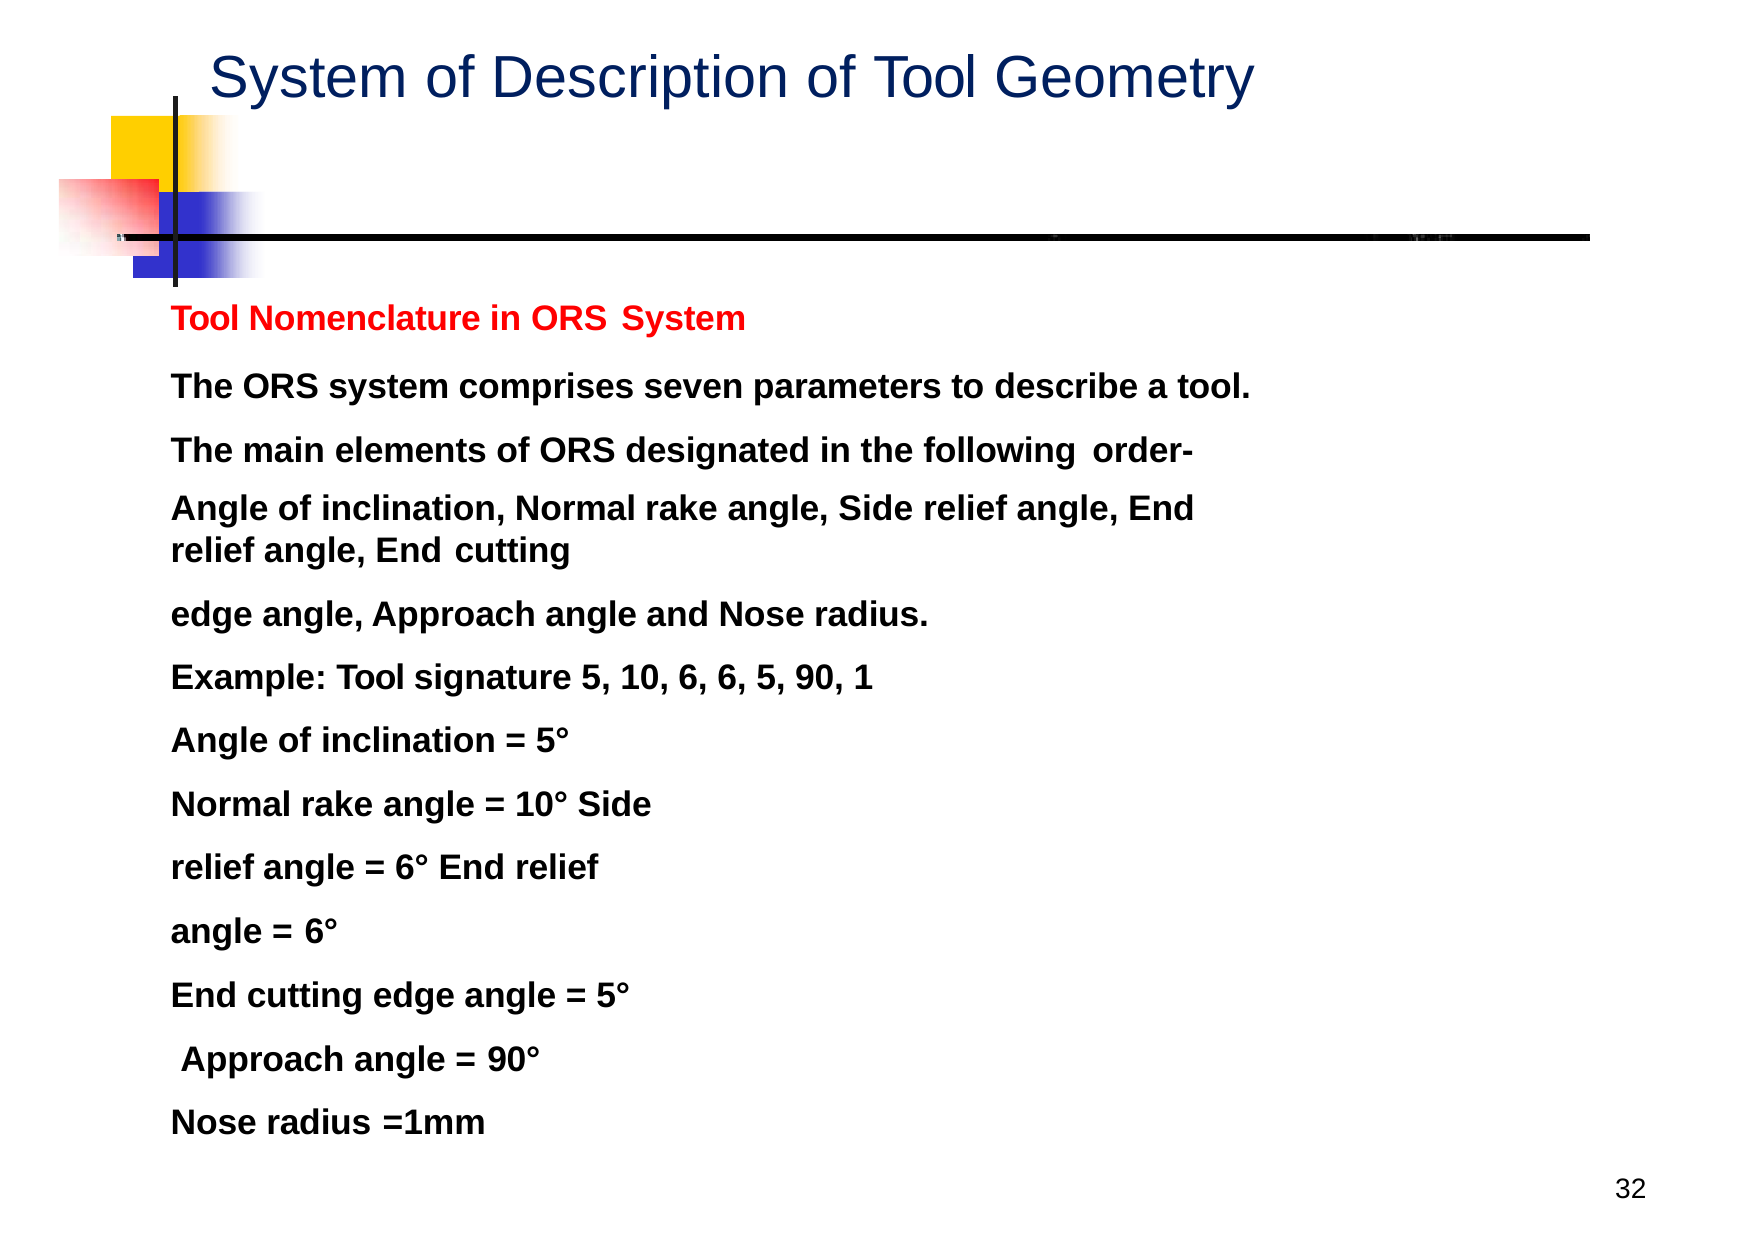

# System of Description of Tool Geometry

Tool Nomenclature in ORS System
The ORS system comprises seven parameters to describe a tool.  The main elements of ORS designated in the following order-
Angle of inclination, Normal rake angle, Side relief angle, End relief angle, End cutting
edge angle, Approach angle and Nose radius.  Example: Tool signature 5, 10, 6, 6, 5, 90, 1  Angle of inclination = 5°
Normal rake angle = 10° Side  relief angle = 6° End relief
angle = 6°
End cutting edge angle = 5°  Approach angle = 90°
Nose radius =1mm
32